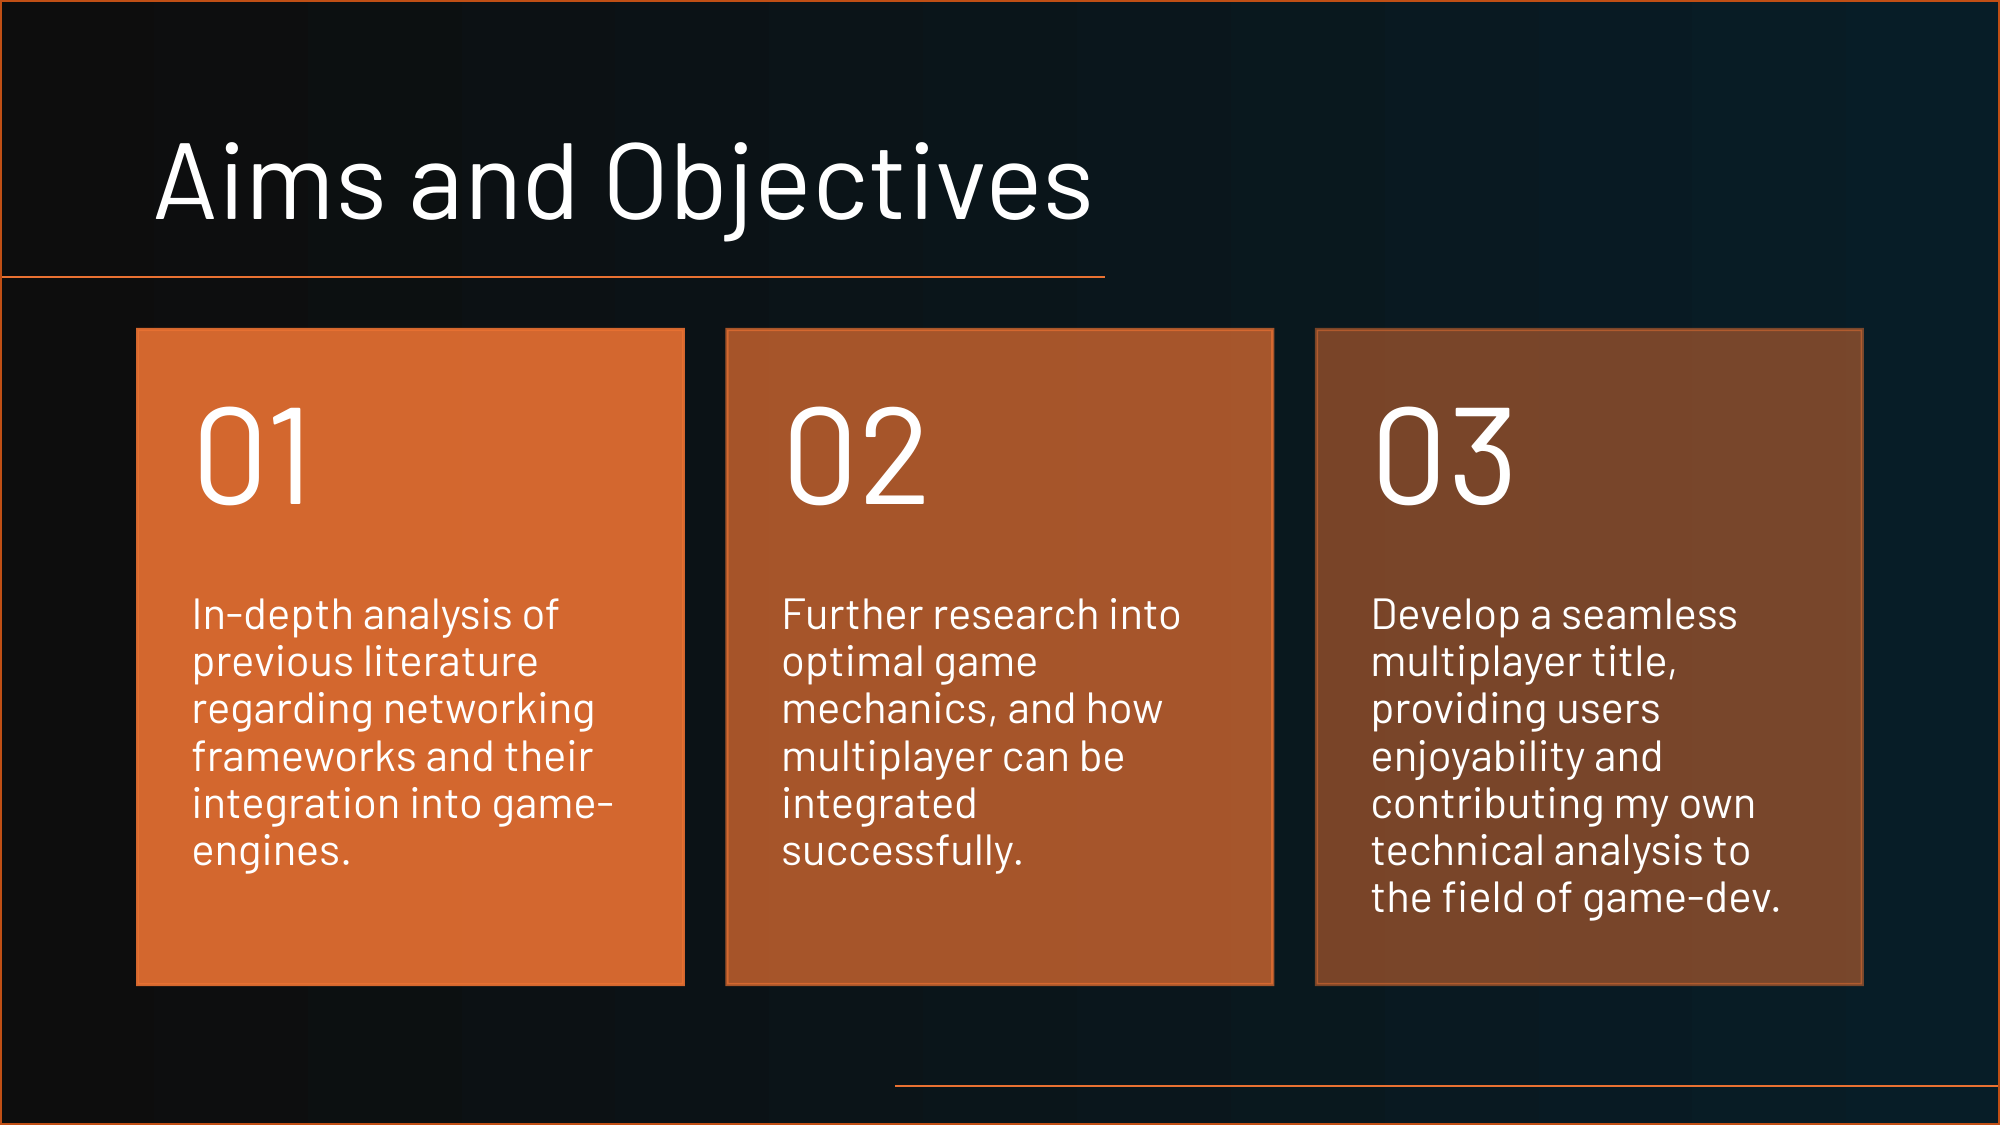

# Aims and Objectives
In-depth analysis of previous literature regarding networking frameworks and their integration into game-engines.
01
Further research into optimal game mechanics, and how multiplayer can be integrated successfully.
02
Develop a seamless multiplayer title, providing users enjoyability and contributing my own technical analysis to the field of game-dev.
03